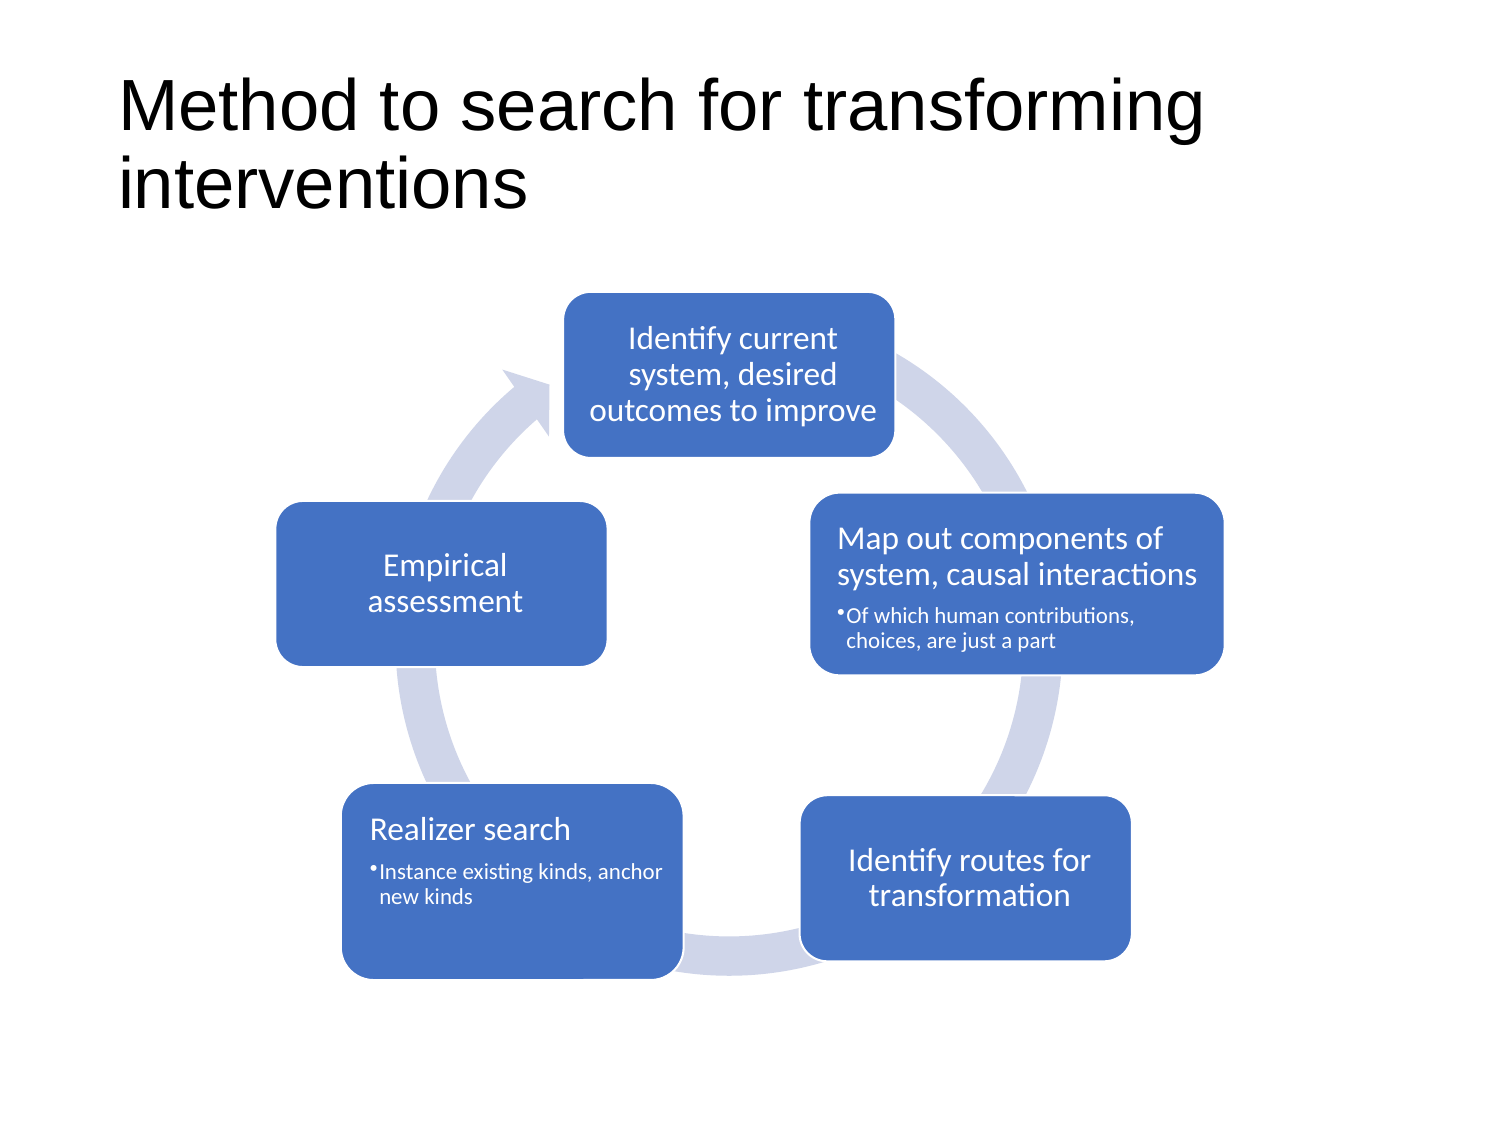

# Method to search for transforming interventions
Identify current system, desired outcomes to improve
Map out components of system, causal interactions
Of which human contributions, choices, are just a part
Identify routes for transformation
Realizer search
Instance existing kinds, anchor new kinds
Empirical assessment